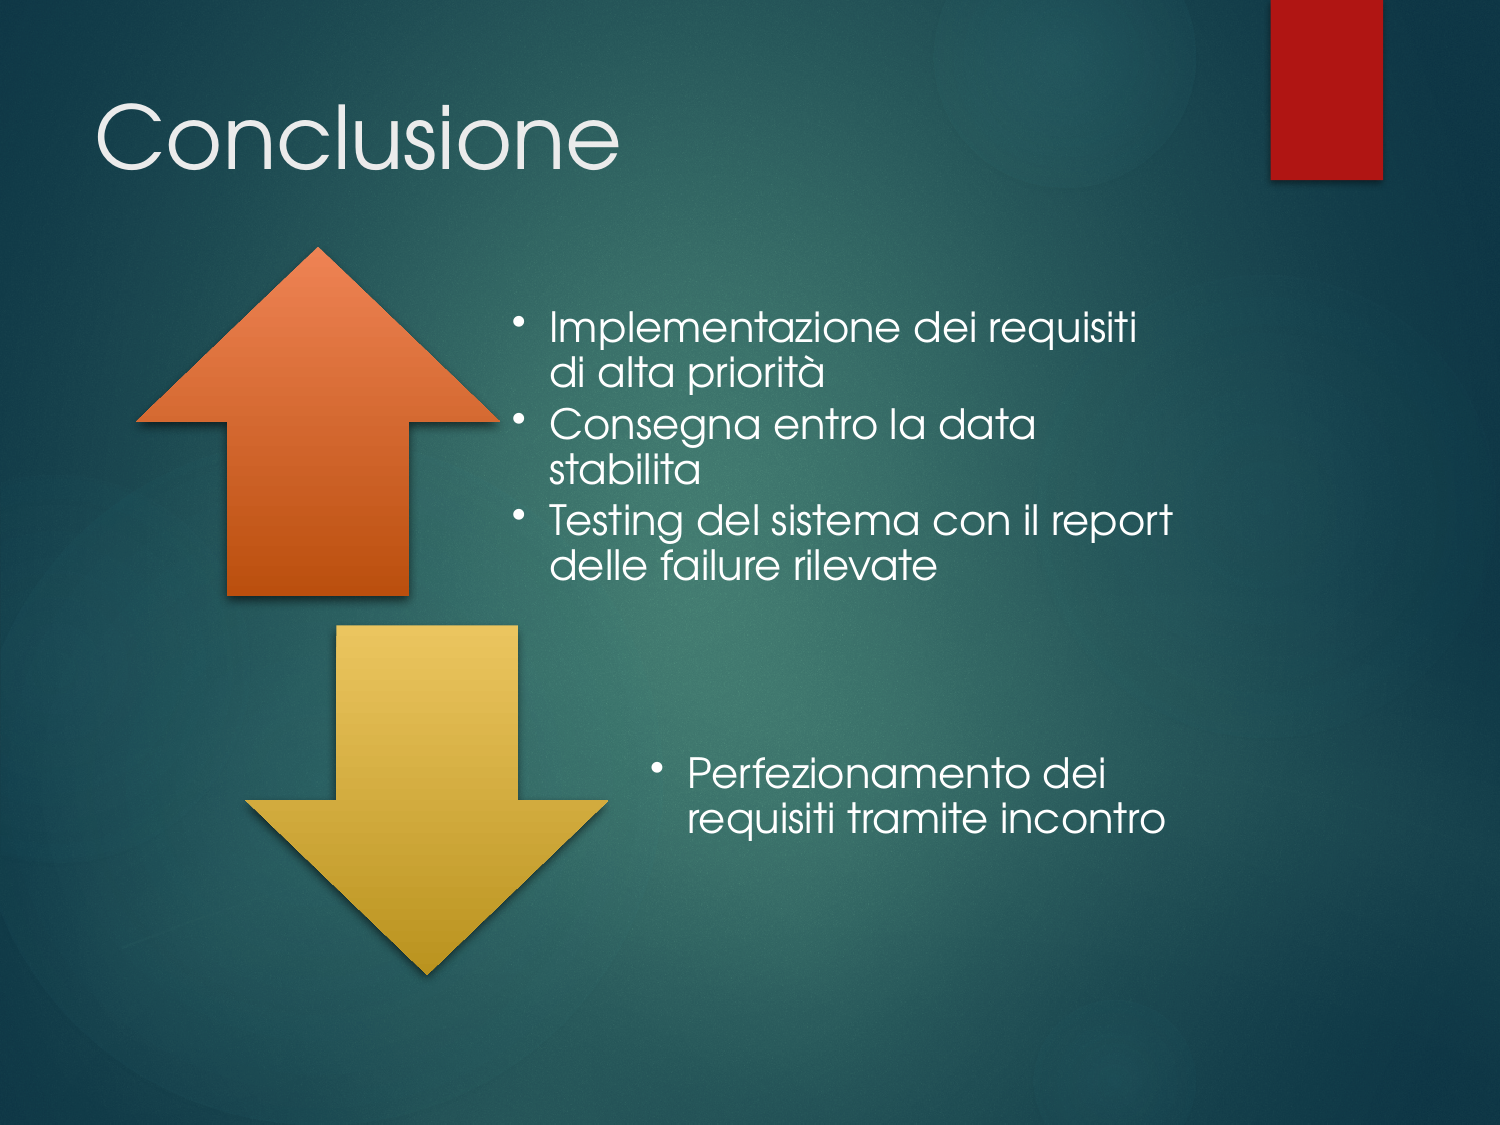

# Conclusione

Implementazione dei requisiti di alta priorità
Consegna entro la data stabilita
Testing del sistema con il report delle failure rilevate

Perfezionamento dei requisiti tramite incontro